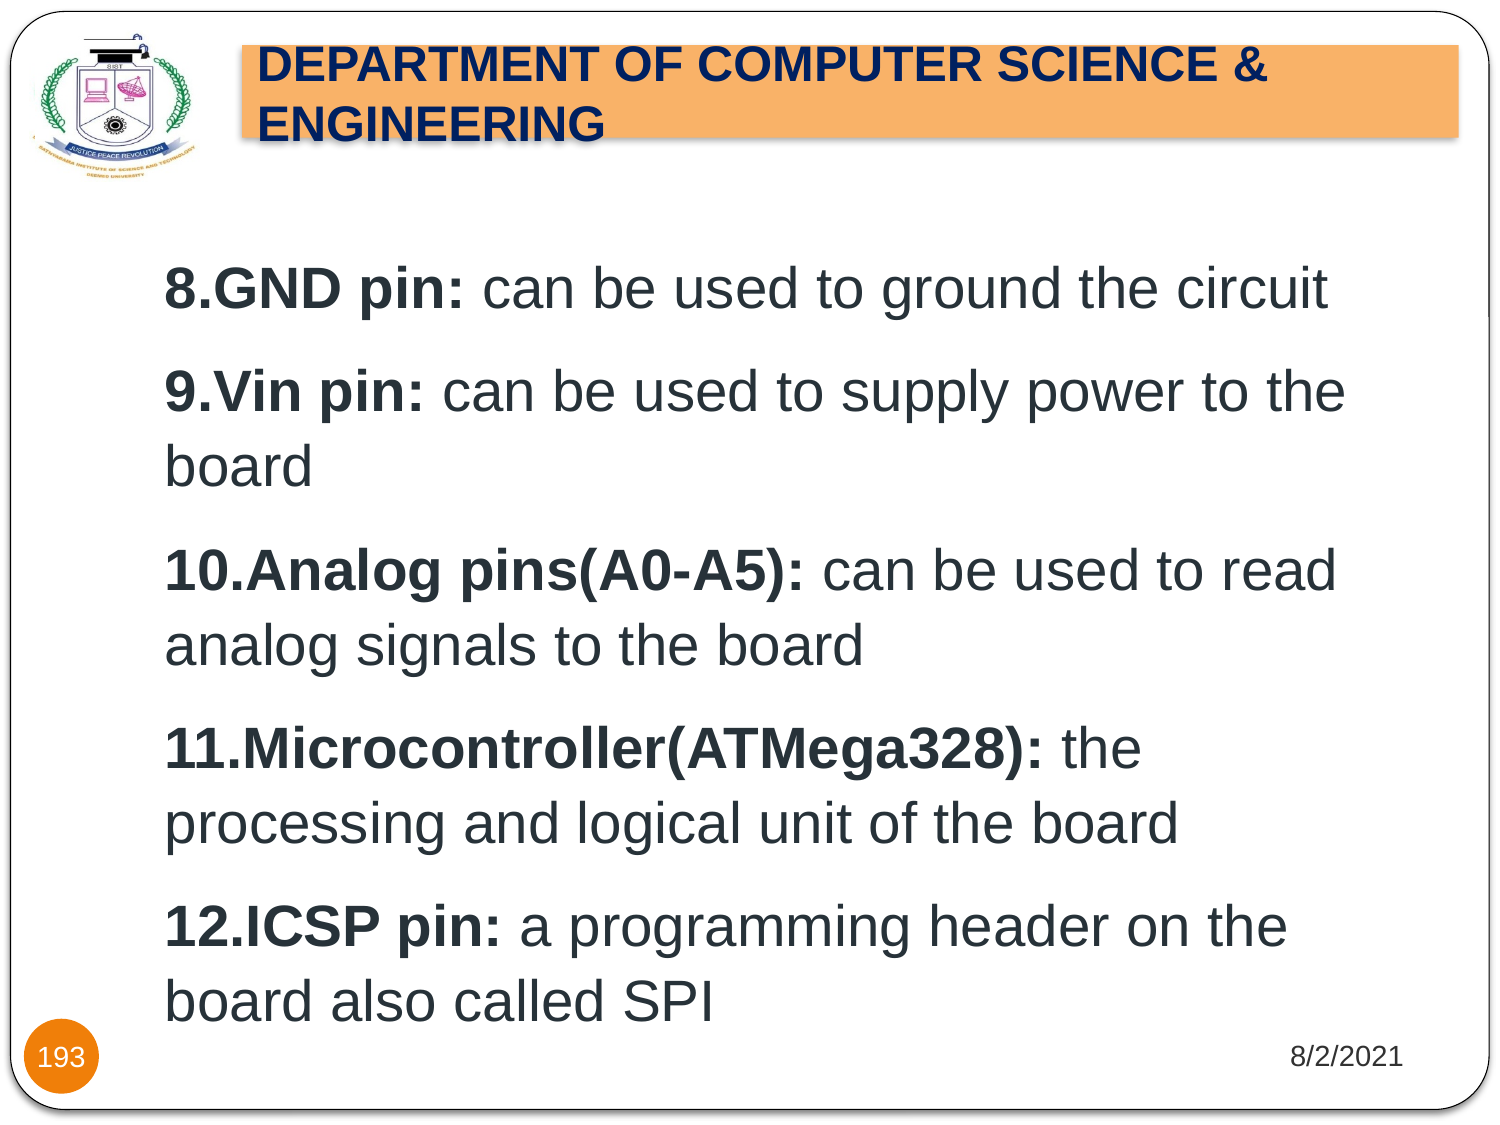

8.GND pin: can be used to ground the circuit
9.Vin pin: can be used to supply power to the board
10.Analog pins(A0-A5): can be used to read analog signals to the board
11.Microcontroller(ATMega328): the processing and logical unit of the board
12.ICSP pin: a programming header on the board also called SPI

8/2/2021
193